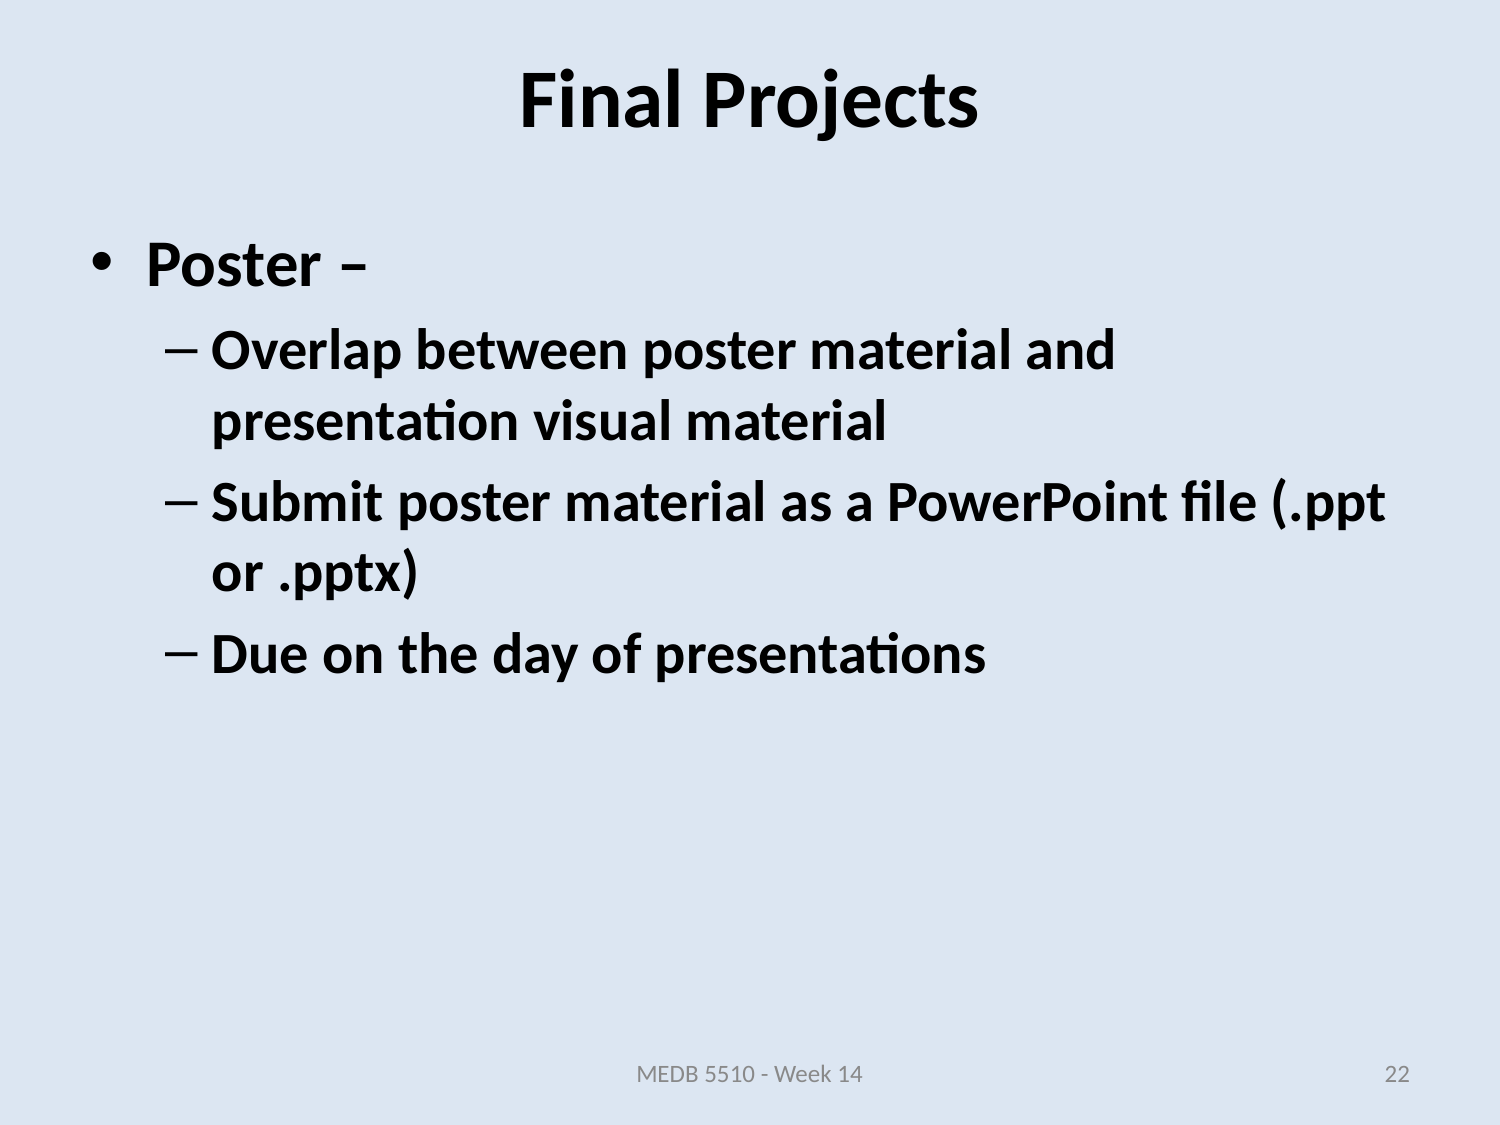

Final Projects
Poster –
Overlap between poster material and presentation visual material
Submit poster material as a PowerPoint file (.ppt or .pptx)
Due on the day of presentations
MEDB 5510 - Week 14
22